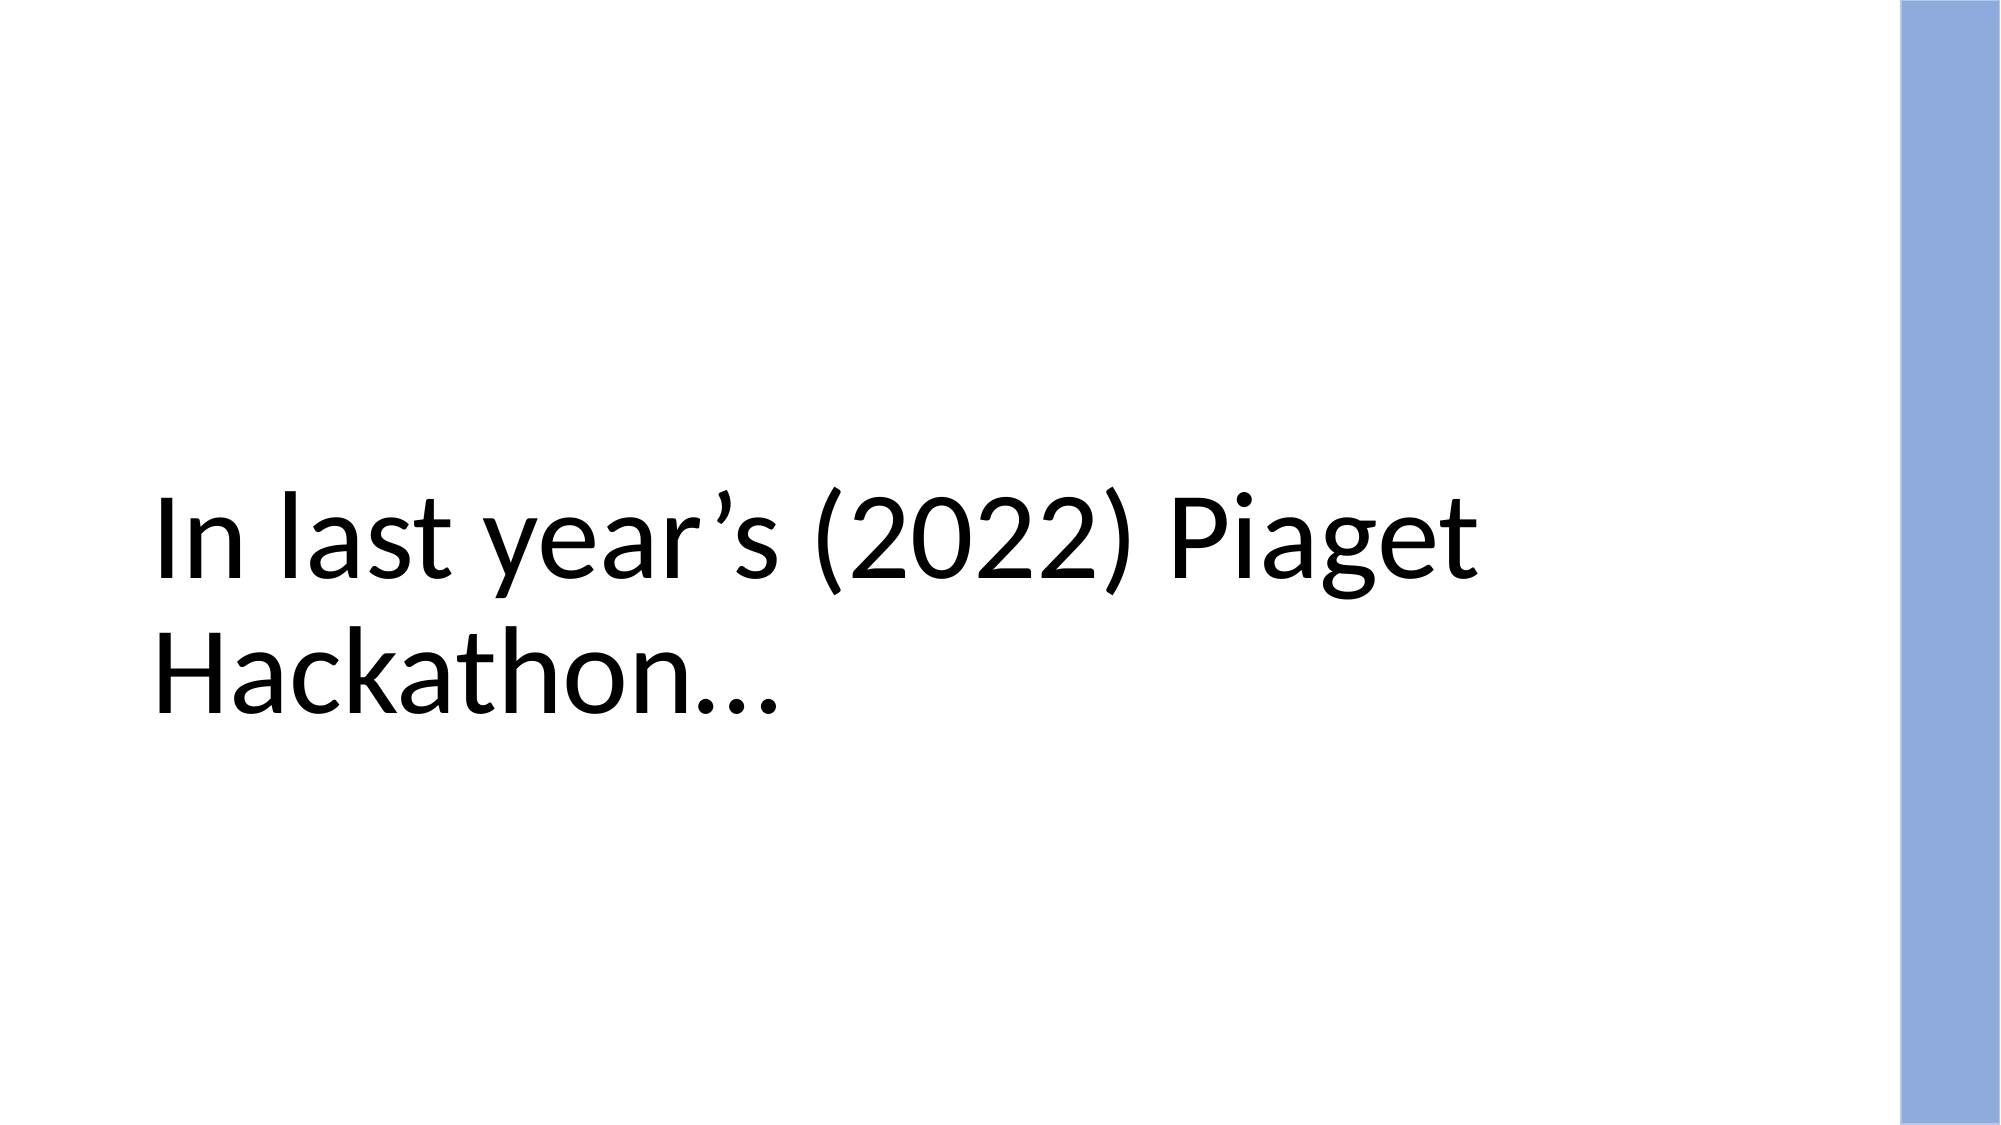

# In last year’s (2022) Piaget Hackathon…